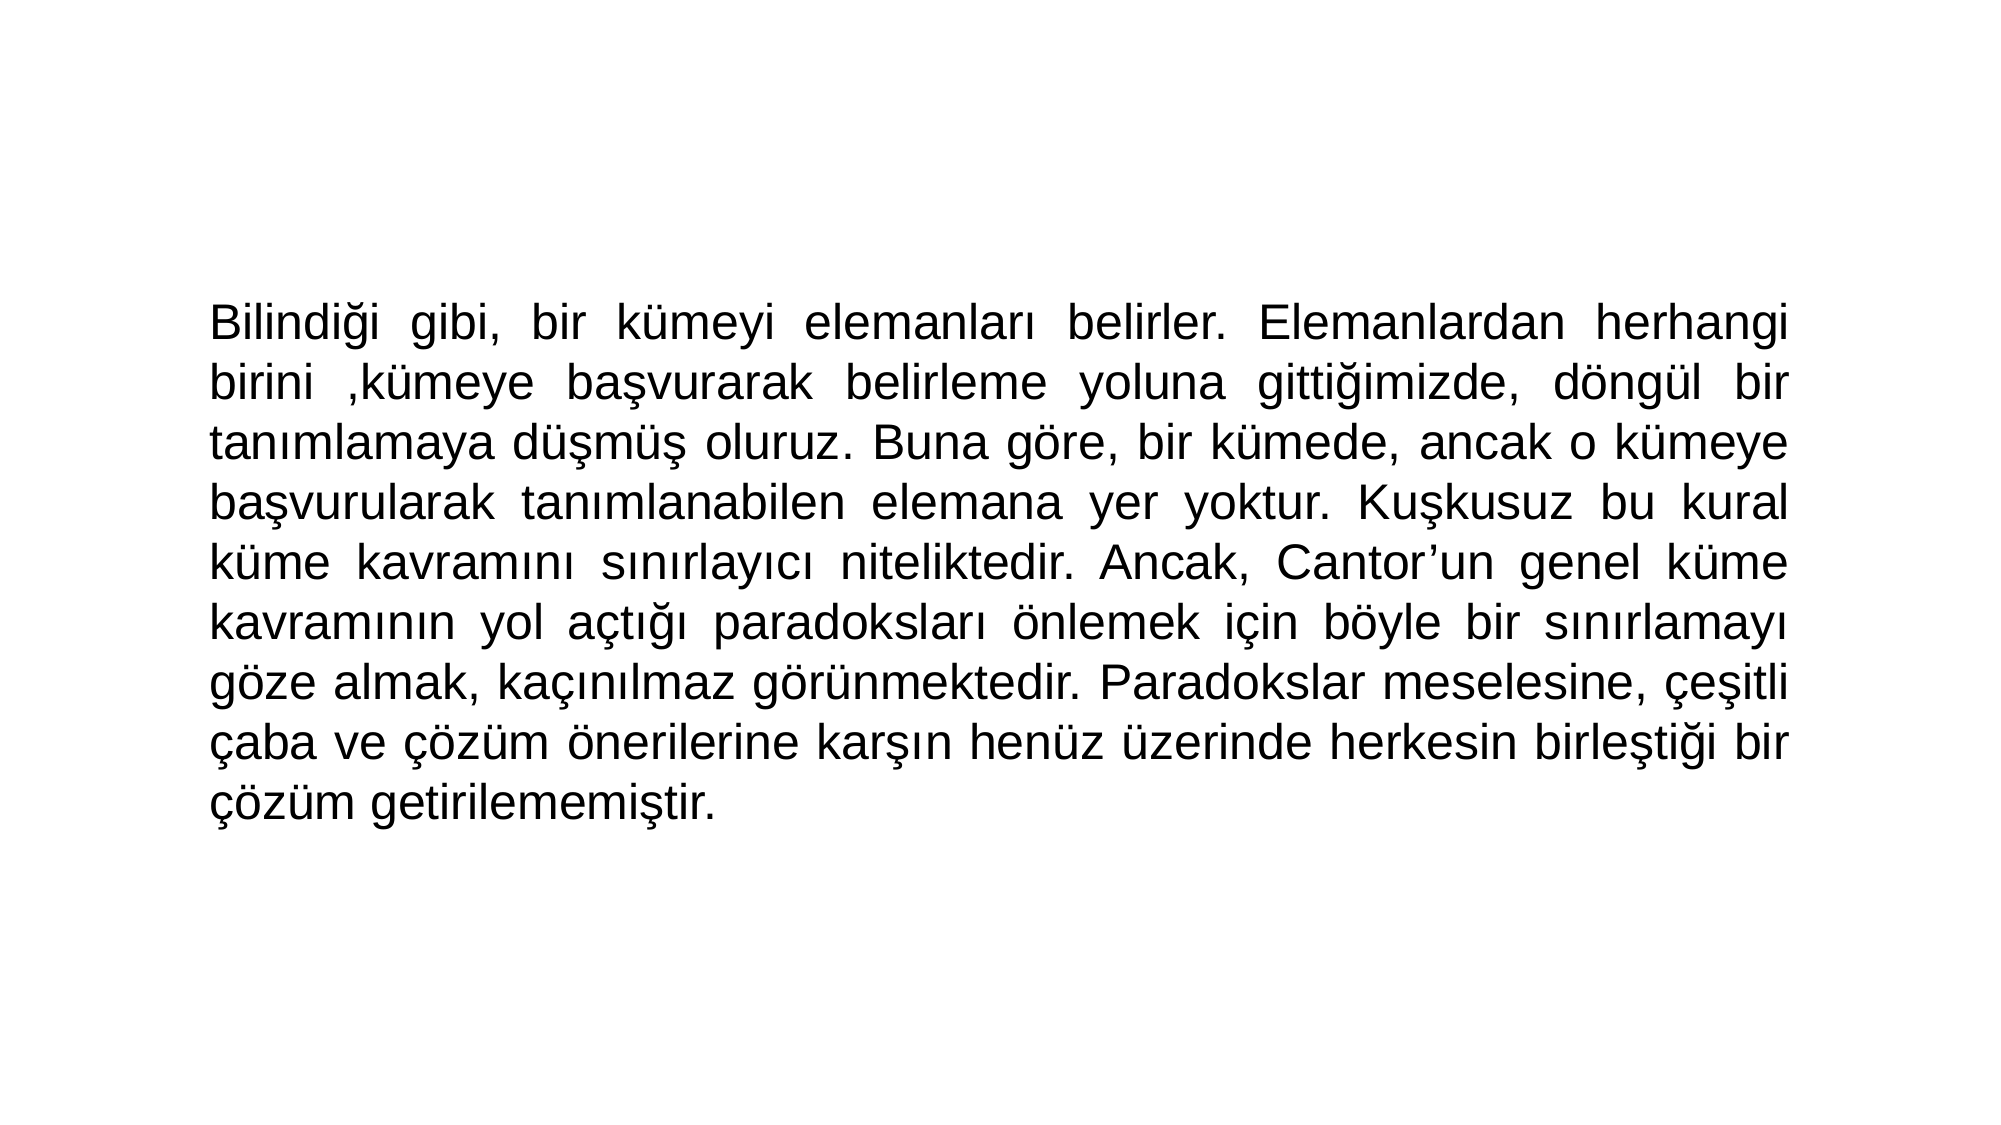

Bilindiği gibi, bir kümeyi elemanları belirler. Elemanlardan herhangi birini ,kümeye başvurarak belirleme yoluna gittiğimizde, döngül bir tanımlamaya düşmüş oluruz. Buna göre, bir kümede, ancak o kümeye başvurularak tanımlanabilen elemana yer yoktur. Kuşkusuz bu kural küme kavramını sınırlayıcı niteliktedir. Ancak, Cantor’un genel küme kavramının yol açtığı paradoksları önlemek için böyle bir sınırlamayı göze almak, kaçınılmaz görünmektedir. Paradokslar meselesine, çeşitli çaba ve çözüm önerilerine karşın henüz üzerinde herkesin birleştiği bir çözüm getirilememiştir.